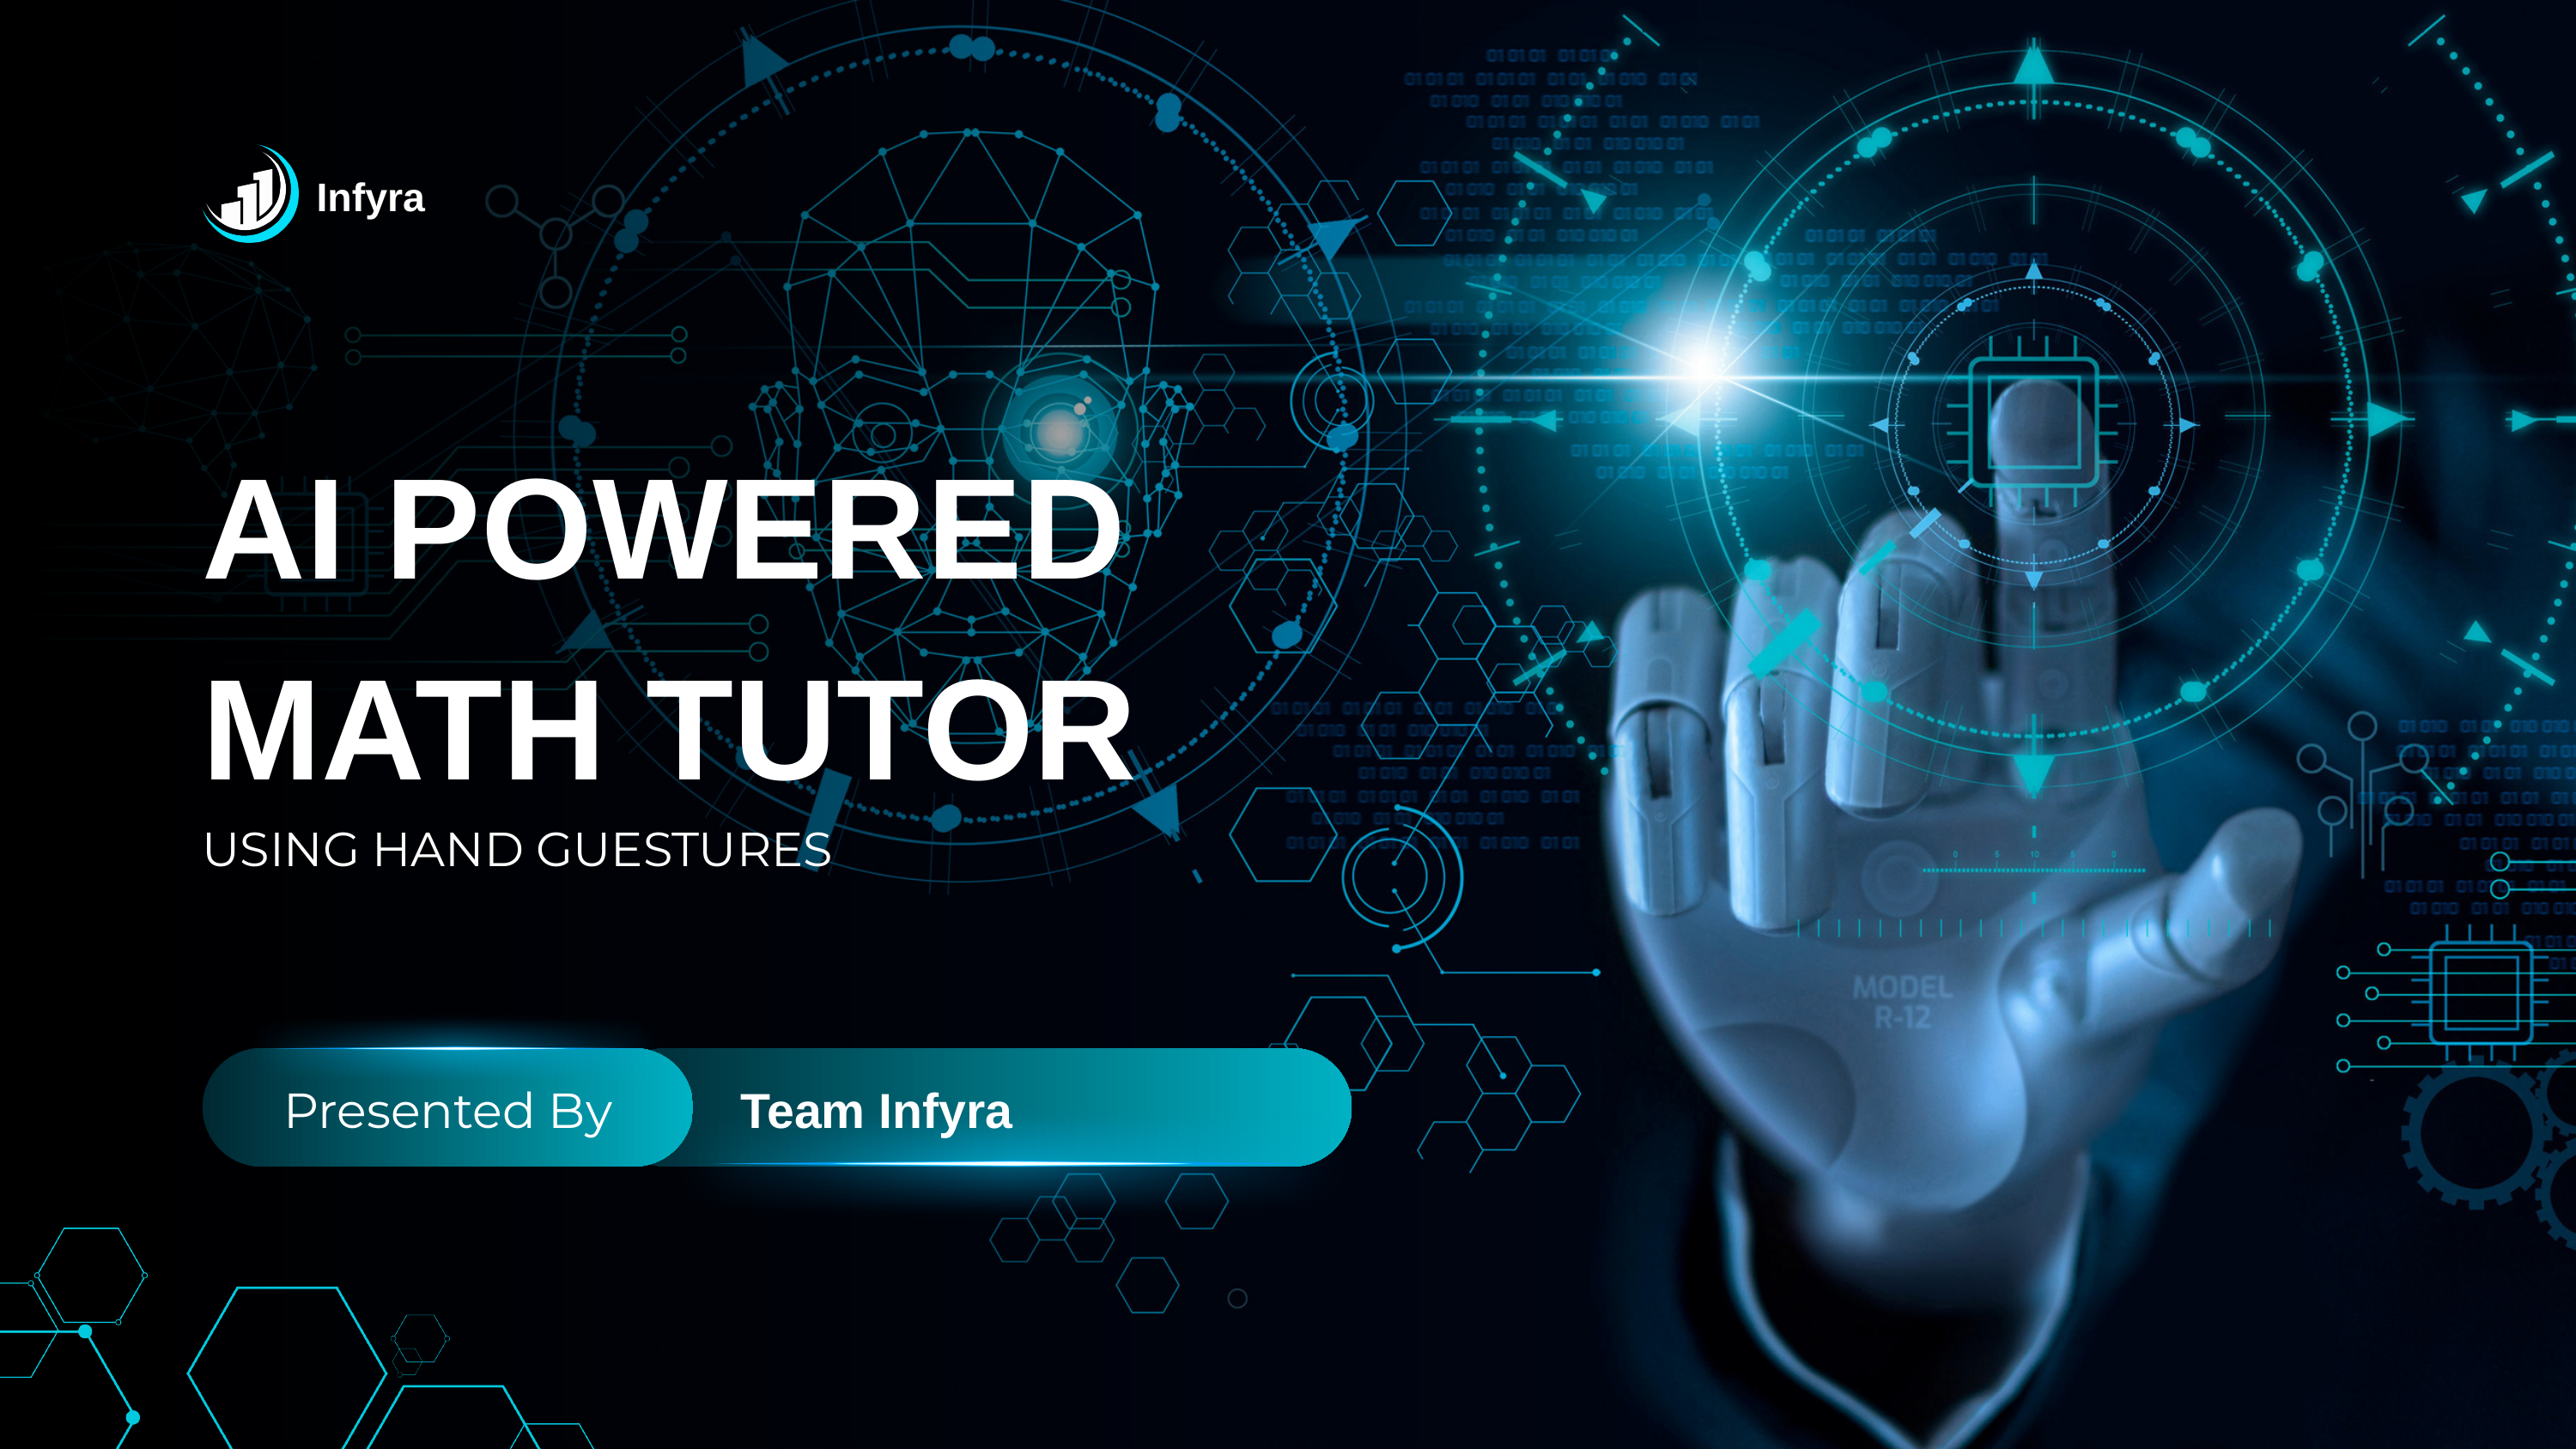

Infyra
AI POWERED MATH TUTOR
USING HAND GUESTURES

Team Infyra
Presented By